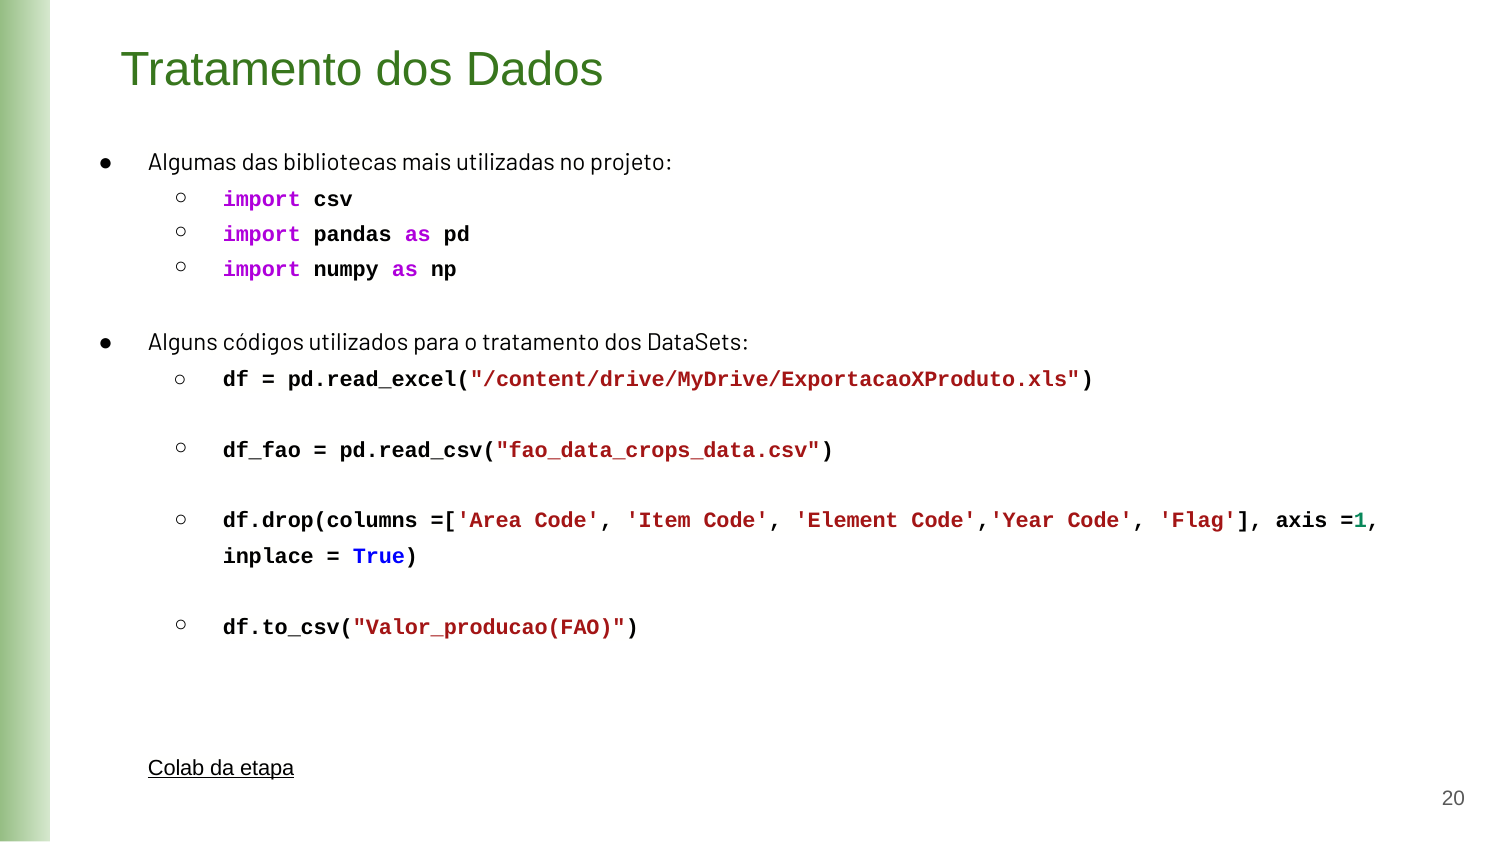

Tratamento dos Dados
Algumas das bibliotecas mais utilizadas no projeto:
import csv
import pandas as pd
import numpy as np

Alguns códigos utilizados para o tratamento dos DataSets:
df = pd.read_excel("/content/drive/MyDrive/ExportacaoXProduto.xls")

df_fao = pd.read_csv("fao_data_crops_data.csv")

df.drop(columns =['Area Code', 'Item Code', 'Element Code','Year Code', 'Flag'], axis =1, inplace = True)

df.to_csv("Valor_producao(FAO)")

Colab da etapa

20